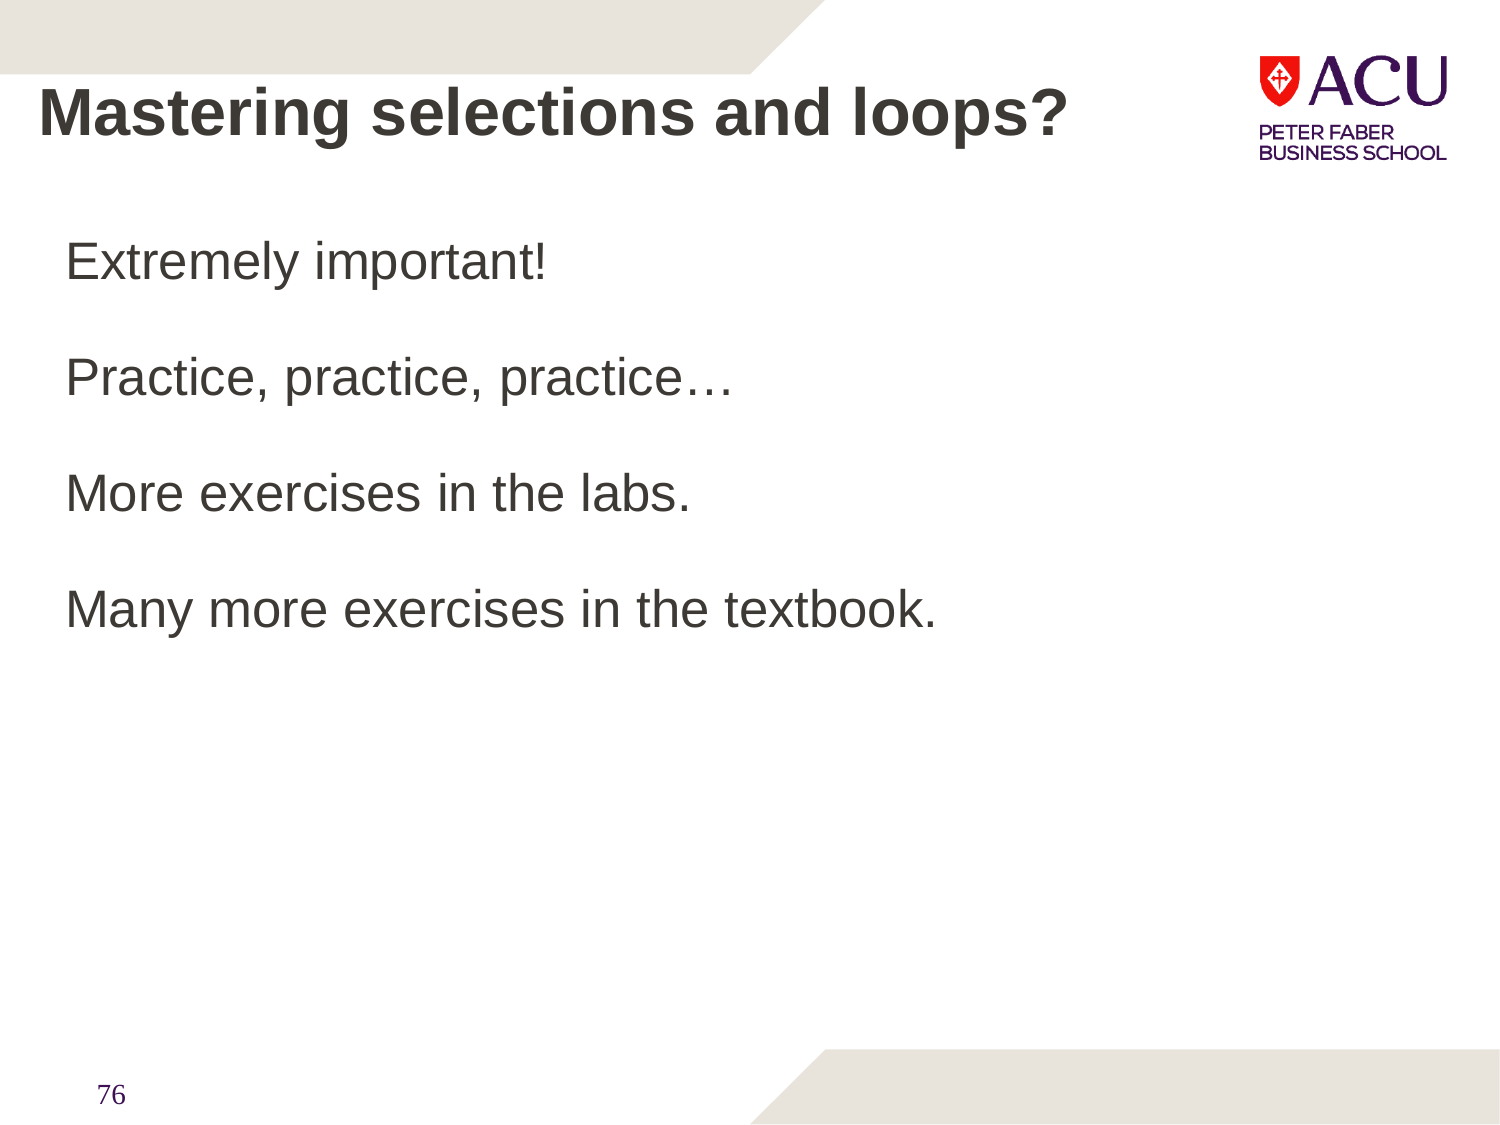

# Mastering selections and loops?
Extremely important!
Practice, practice, practice…
More exercises in the labs.
Many more exercises in the textbook.
76